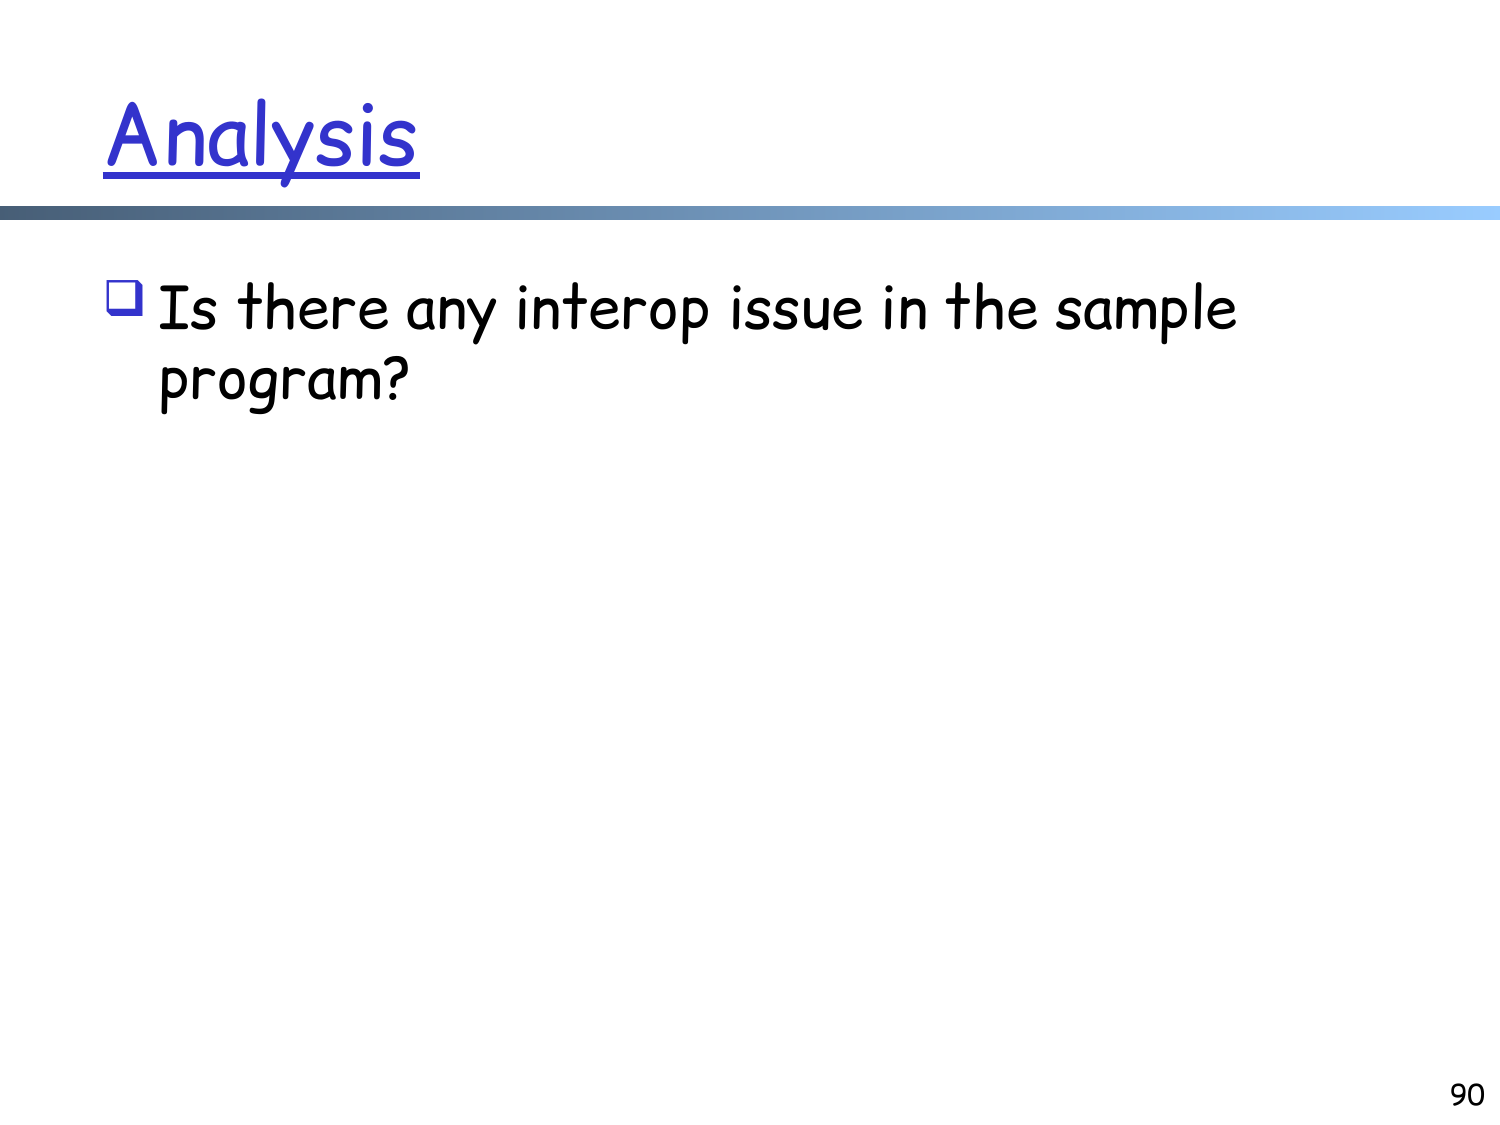

# Analysis
Is there any interop issue in the sample program?
90